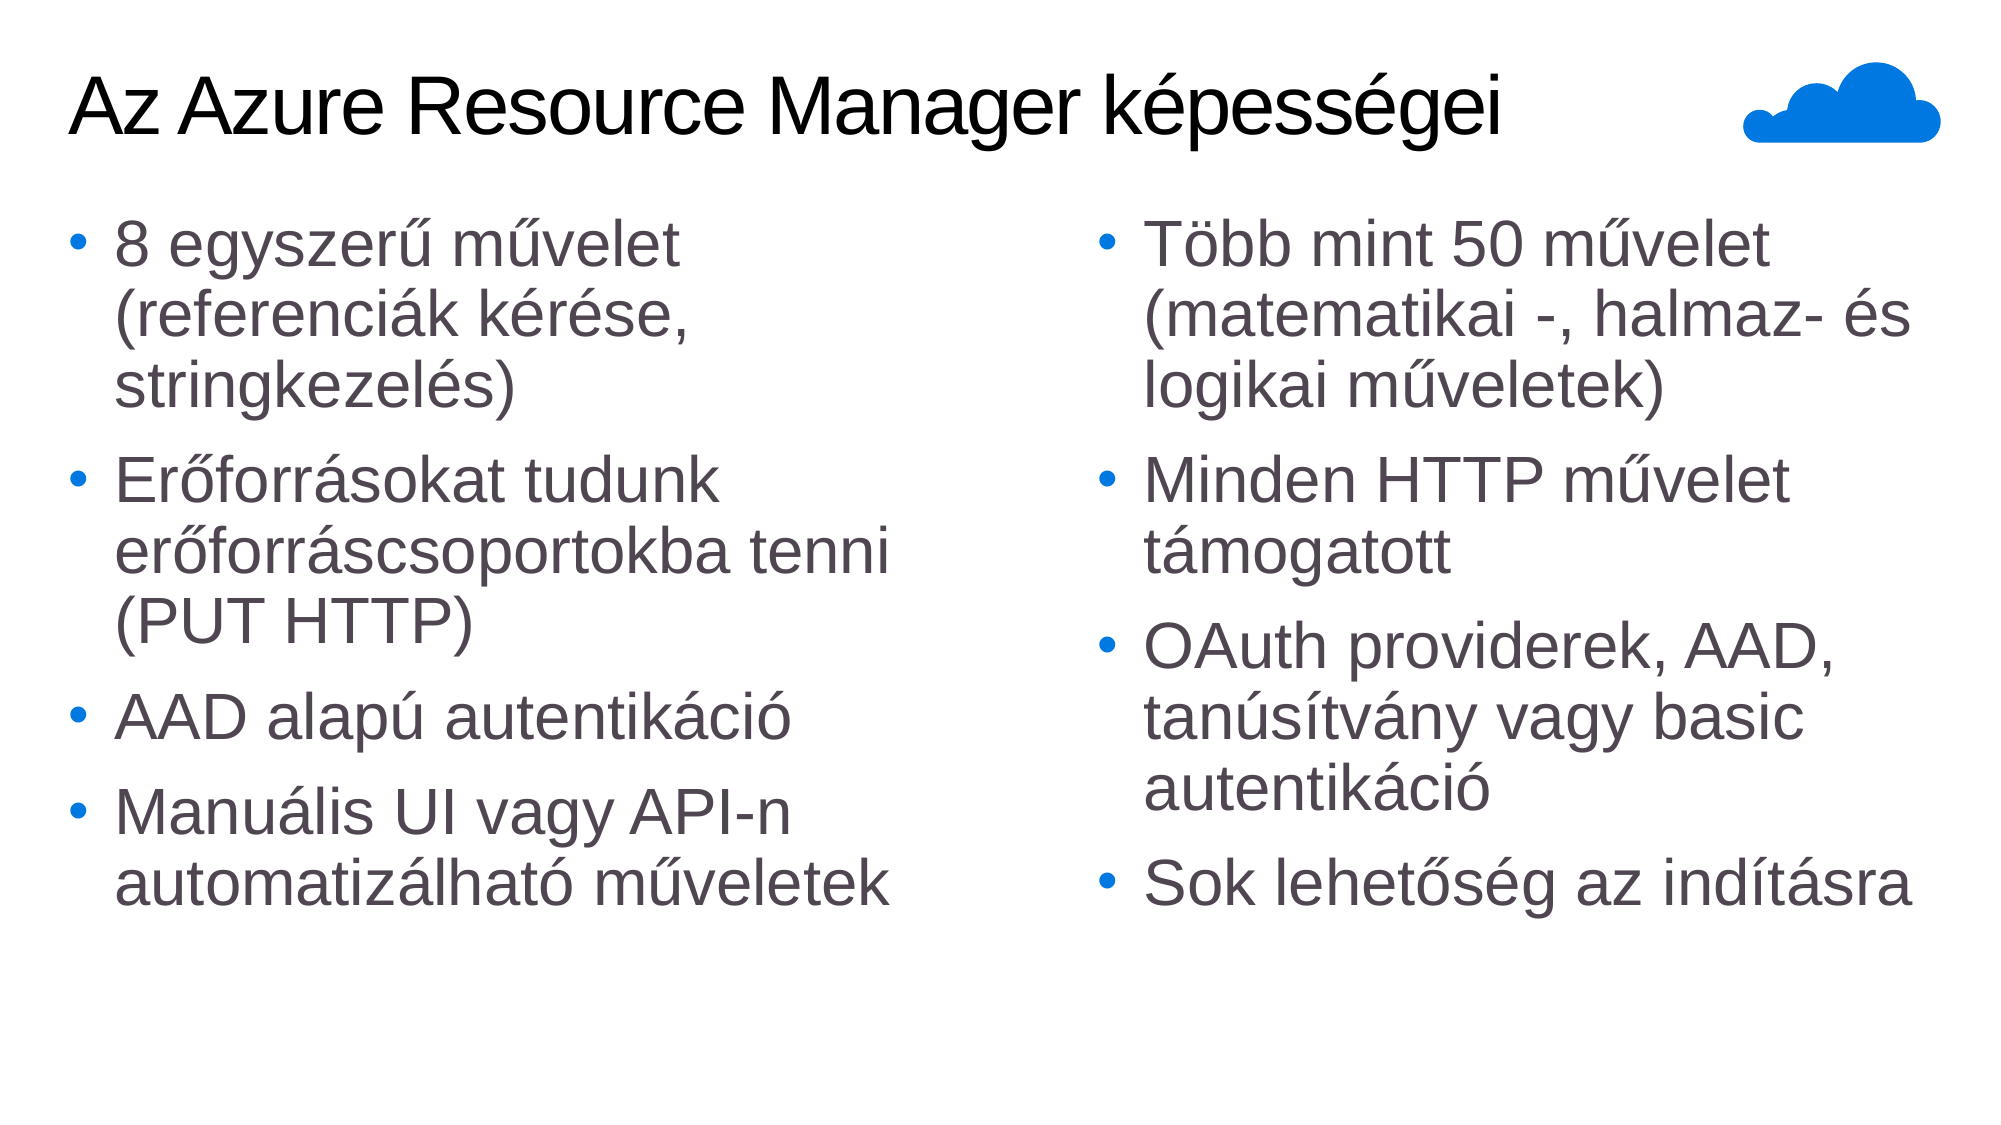

# Az Azure Resource Manager képességei
8 egyszerű művelet (referenciák kérése, stringkezelés)
Erőforrásokat tudunk erőforráscsoportokba tenni (PUT HTTP)
AAD alapú autentikáció
Manuális UI vagy API-n automatizálható műveletek
Több mint 50 művelet (matematikai -, halmaz- és logikai műveletek)
Minden HTTP művelet támogatott
OAuth providerek, AAD, tanúsítvány vagy basic autentikáció
Sok lehetőség az indításra